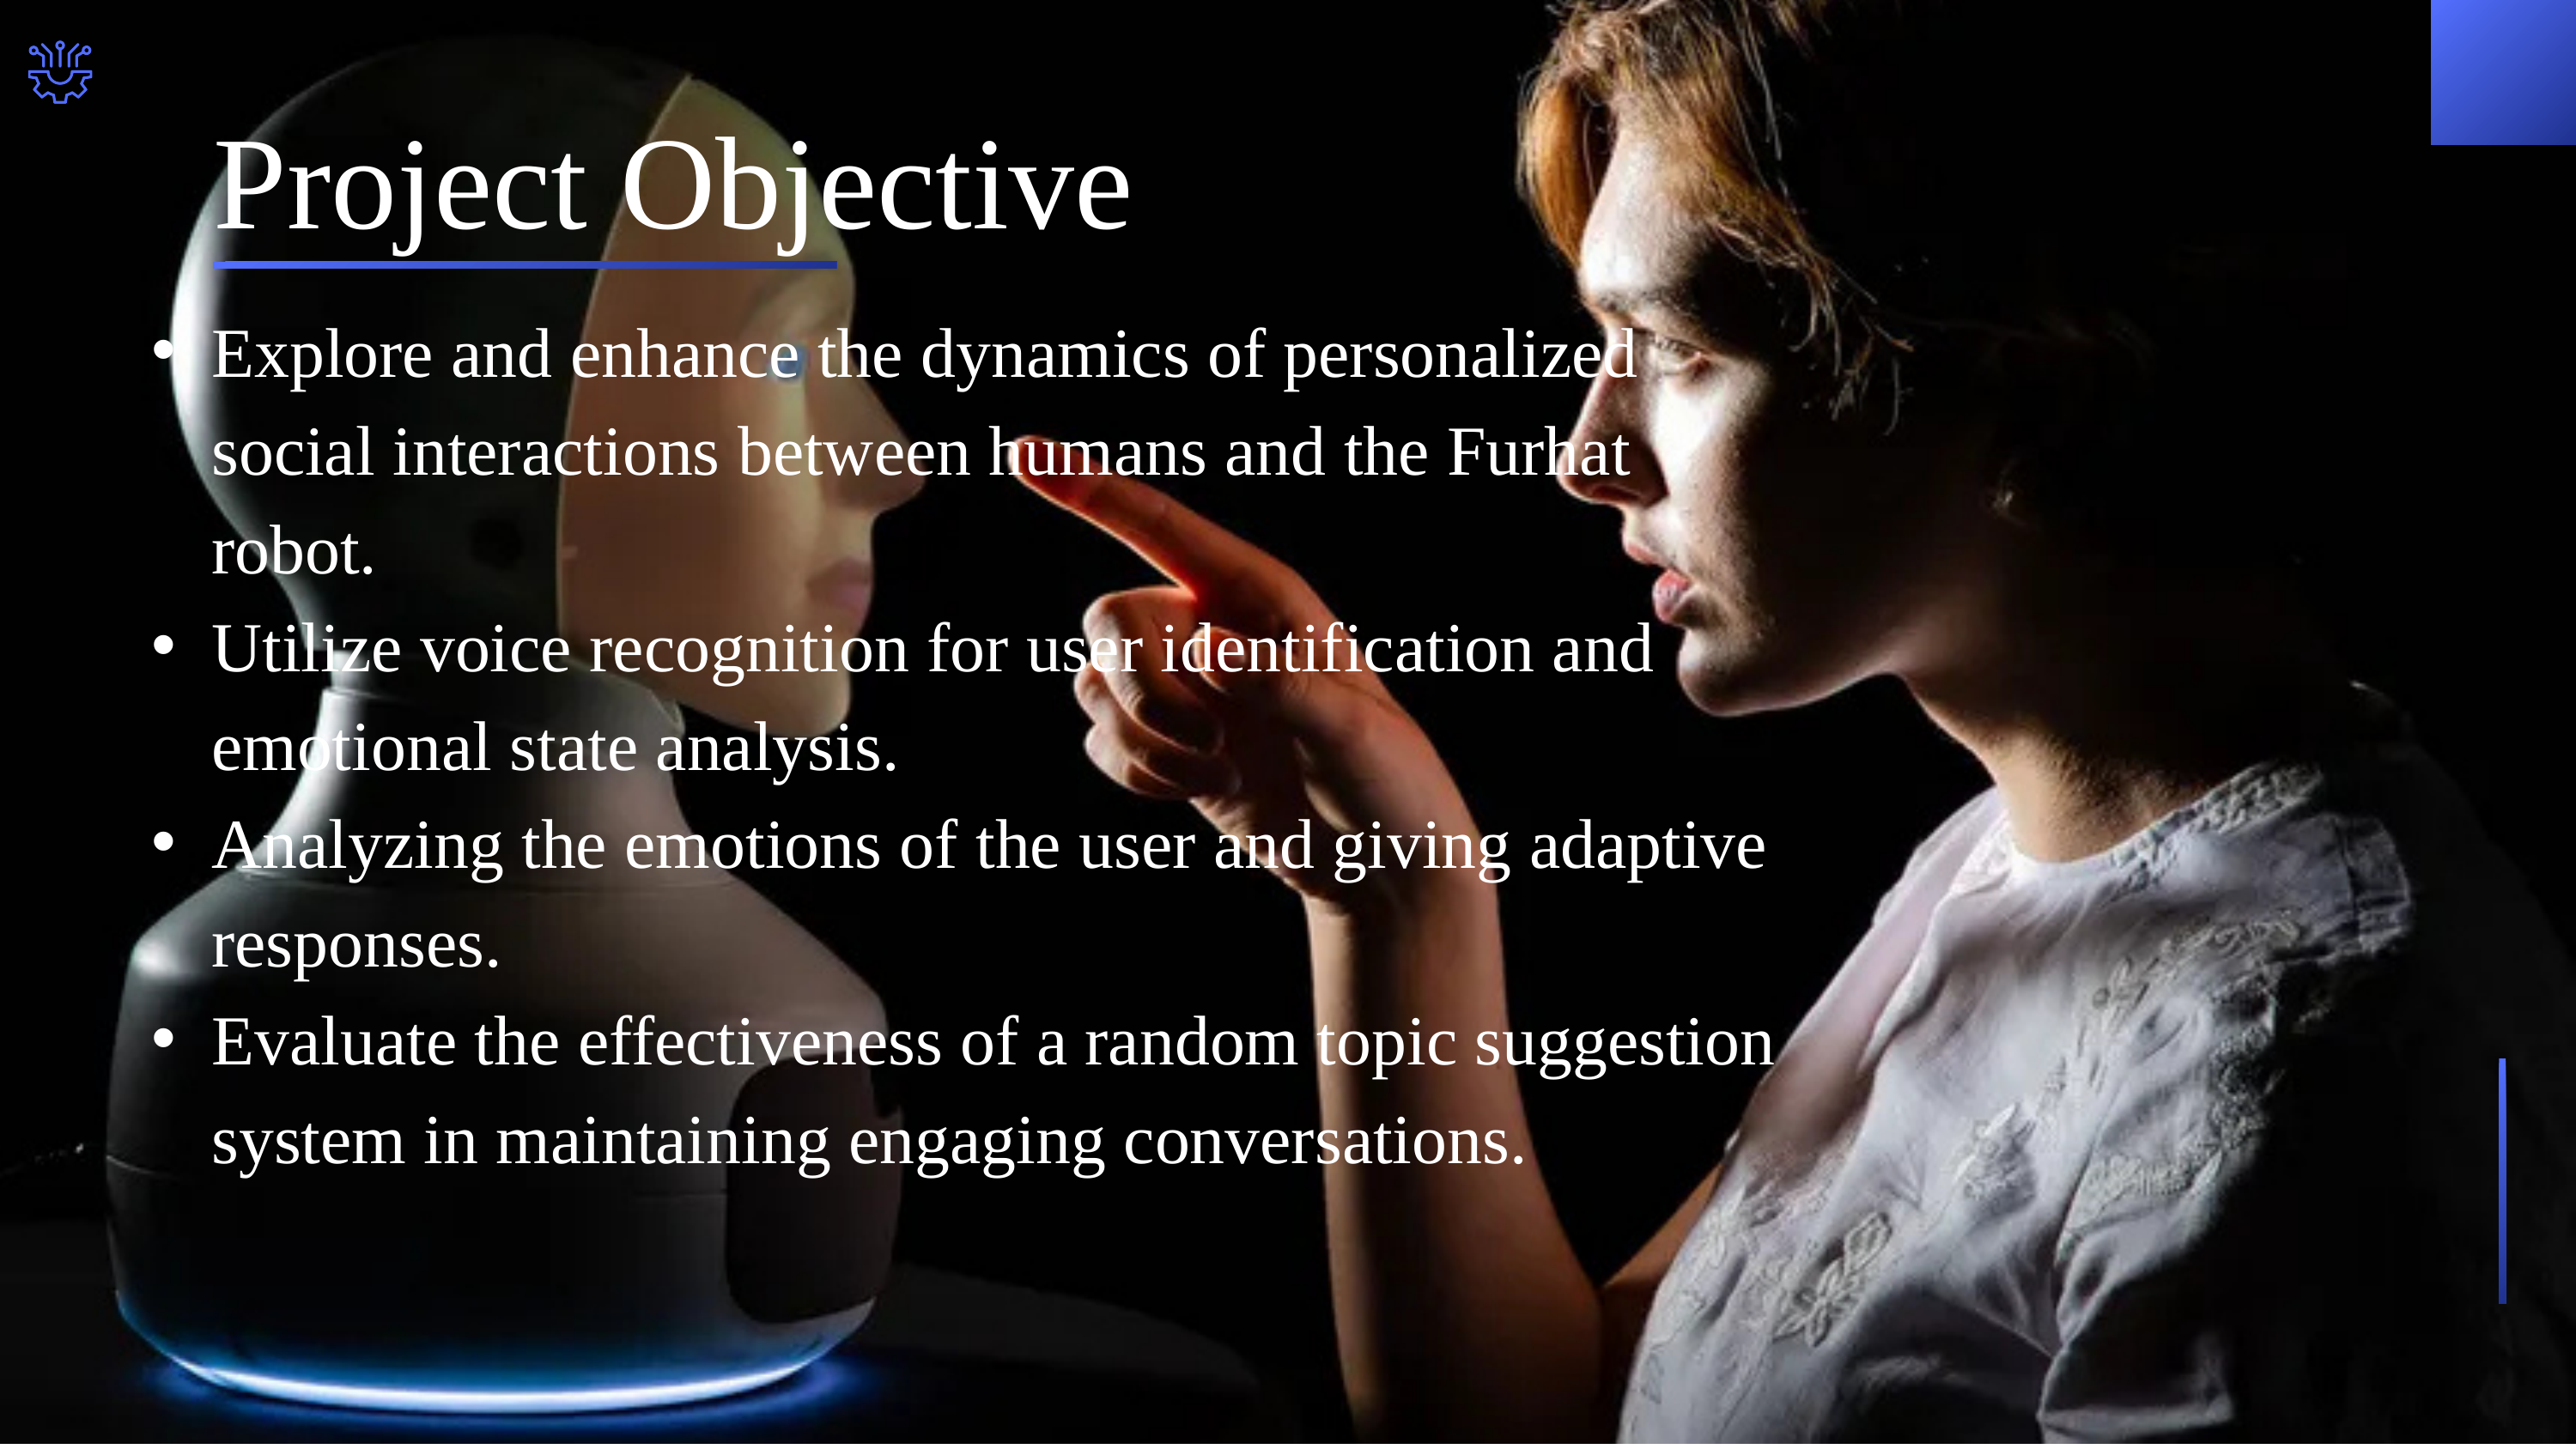

Project Objective

Explore and enhance the dynamics of personalized social interactions between humans and the Furhat robot.
Utilize voice recognition for user identification and emotional state analysis.
Analyzing the emotions of the user and giving adaptive responses.
Evaluate the effectiveness of a random topic suggestion system in maintaining engaging conversations.